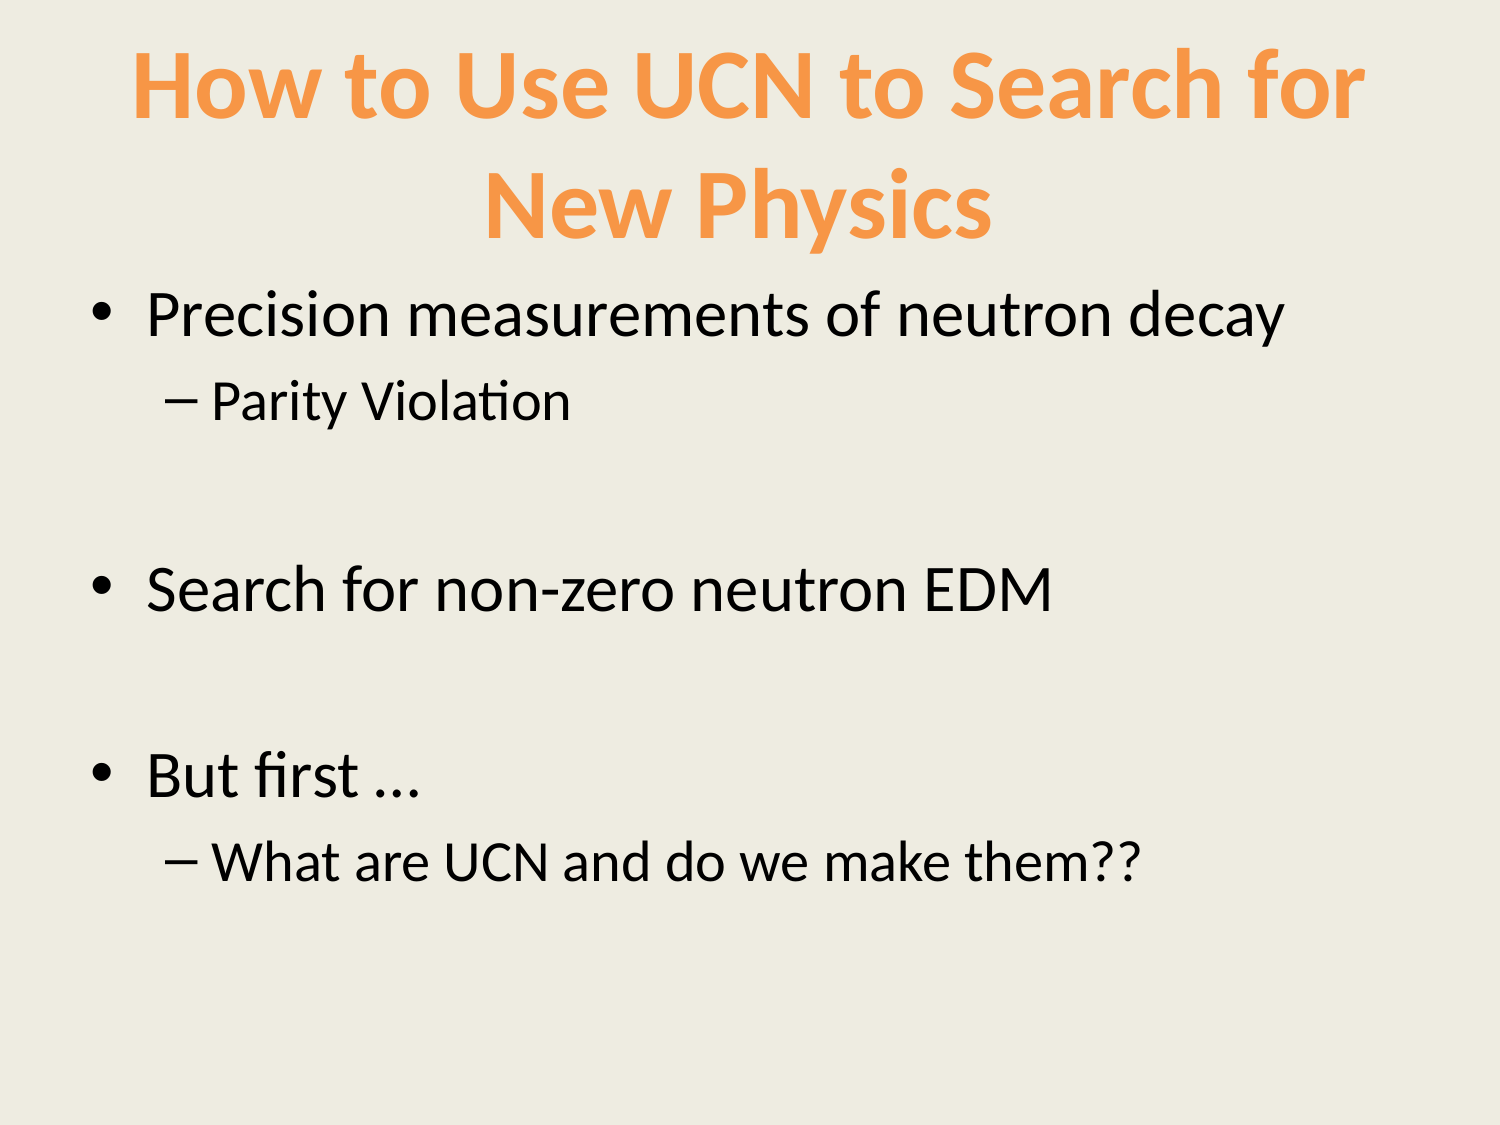

# How to Use UCN to Search for New Physics
Precision measurements of neutron decay
Parity Violation

Search for non-zero neutron EDM

But first …
What are UCN and do we make them??